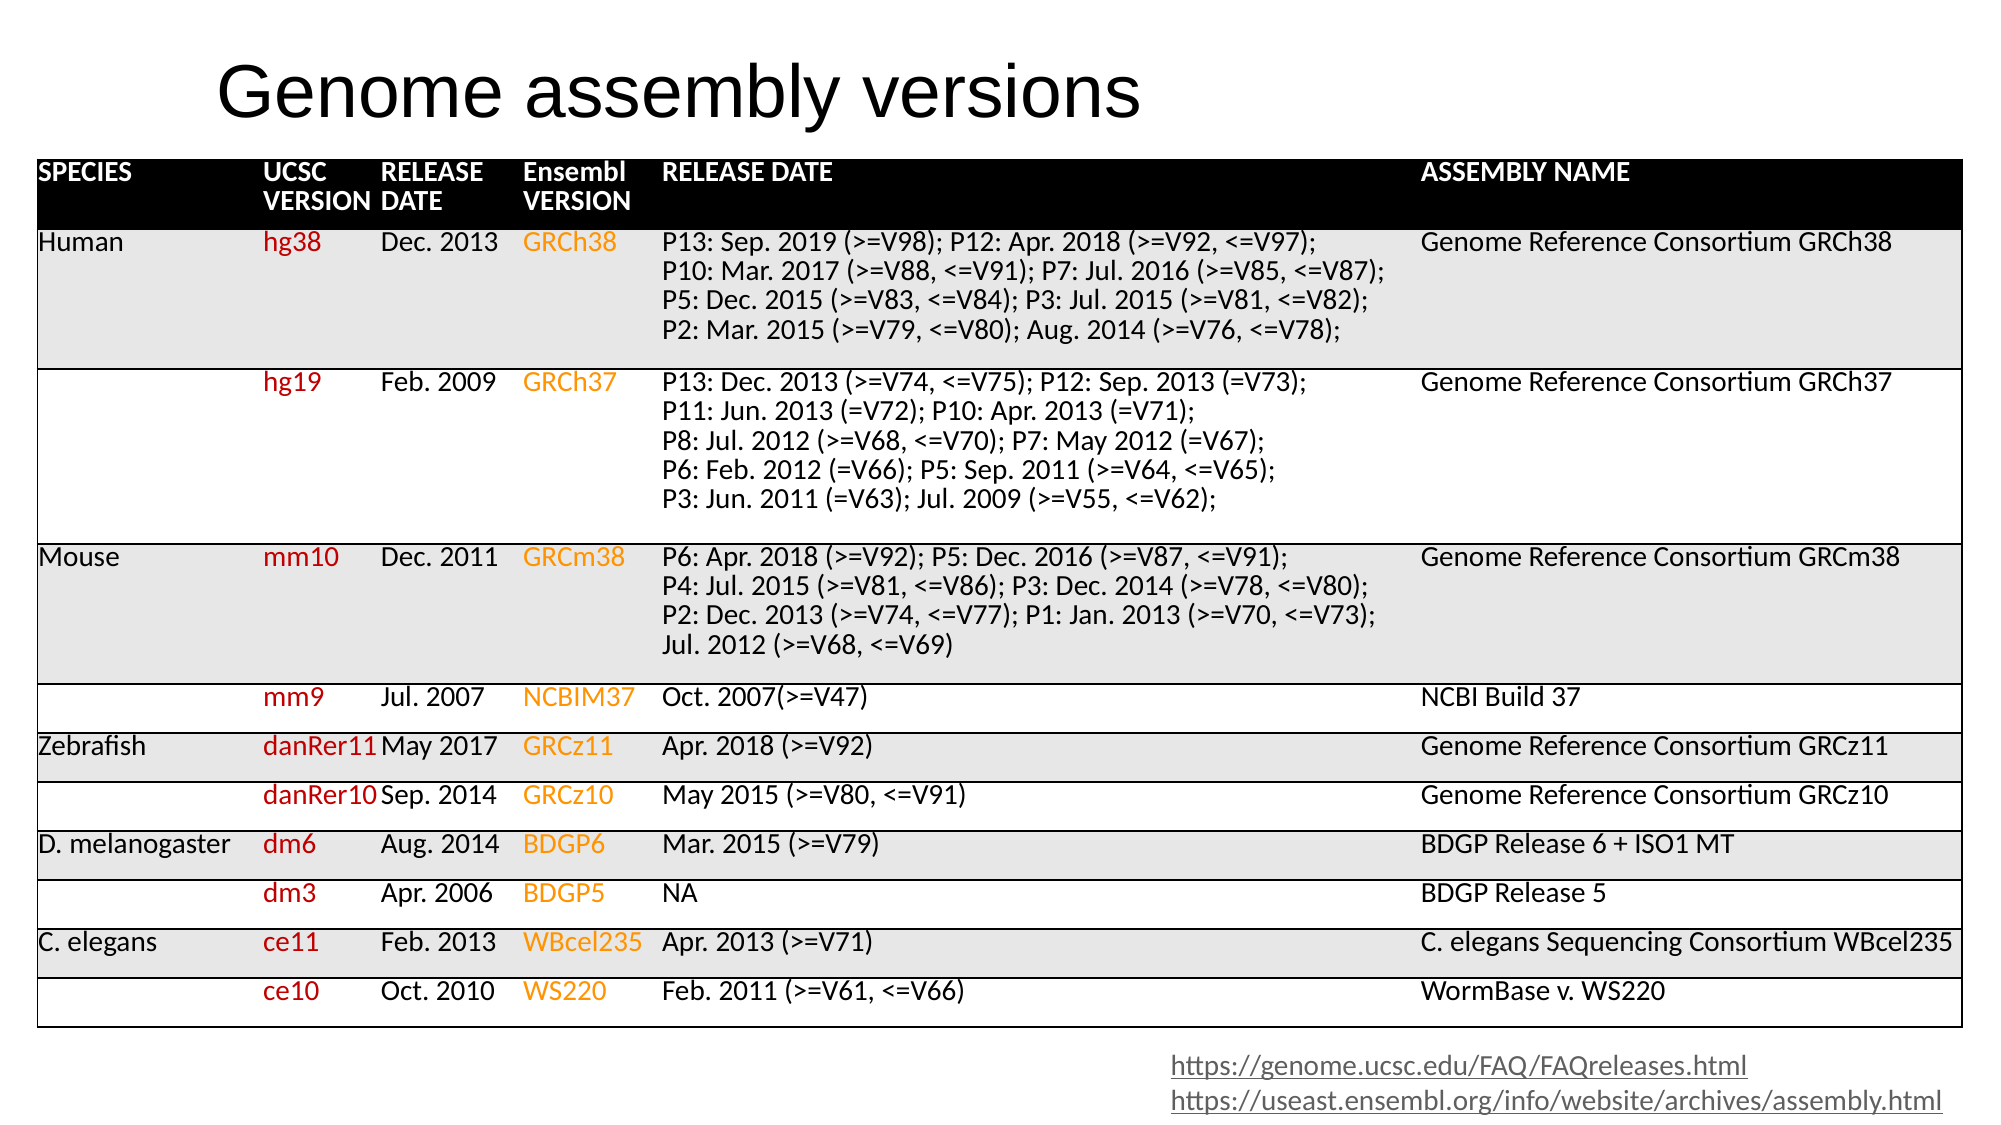

Genome assembly versions
| SPECIES | UCSC VERSION | RELEASE DATE | Ensembl VERSION | RELEASE DATE | ASSEMBLY NAME |
| --- | --- | --- | --- | --- | --- |
| Human | hg38 | Dec. 2013 | GRCh38 | P13: Sep. 2019 (>=V98); P12: Apr. 2018 (>=V92, <=V97); P10: Mar. 2017 (>=V88, <=V91); P7: Jul. 2016 (>=V85, <=V87); P5: Dec. 2015 (>=V83, <=V84); P3: Jul. 2015 (>=V81, <=V82); P2: Mar. 2015 (>=V79, <=V80); Aug. 2014 (>=V76, <=V78); | Genome Reference Consortium GRCh38 |
|  | hg19 | Feb. 2009 | GRCh37 | P13: Dec. 2013 (>=V74, <=V75); P12: Sep. 2013 (=V73); P11: Jun. 2013 (=V72); P10: Apr. 2013 (=V71); P8: Jul. 2012 (>=V68, <=V70); P7: May 2012 (=V67); P6: Feb. 2012 (=V66); P5: Sep. 2011 (>=V64, <=V65); P3: Jun. 2011 (=V63); Jul. 2009 (>=V55, <=V62); | Genome Reference Consortium GRCh37 |
| Mouse | mm10 | Dec. 2011 | GRCm38 | P6: Apr. 2018 (>=V92); P5: Dec. 2016 (>=V87, <=V91); P4: Jul. 2015 (>=V81, <=V86); P3: Dec. 2014 (>=V78, <=V80); P2: Dec. 2013 (>=V74, <=V77); P1: Jan. 2013 (>=V70, <=V73); Jul. 2012 (>=V68, <=V69) | Genome Reference Consortium GRCm38 |
|  | mm9 | Jul. 2007 | NCBIM37 | Oct. 2007(>=V47) | NCBI Build 37 |
| Zebrafish | danRer11 | May 2017 | GRCz11 | Apr. 2018 (>=V92) | Genome Reference Consortium GRCz11 |
|  | danRer10 | Sep. 2014 | GRCz10 | May 2015 (>=V80, <=V91) | Genome Reference Consortium GRCz10 |
| D. melanogaster | dm6 | Aug. 2014 | BDGP6 | Mar. 2015 (>=V79) | BDGP Release 6 + ISO1 MT |
|  | dm3 | Apr. 2006 | BDGP5 | NA | BDGP Release 5 |
| C. elegans | ce11 | Feb. 2013 | WBcel235 | Apr. 2013 (>=V71) | C. elegans Sequencing Consortium WBcel235 |
|  | ce10 | Oct. 2010 | WS220 | Feb. 2011 (>=V61, <=V66) | WormBase v. WS220 |
https://genome.ucsc.edu/FAQ/FAQreleases.html
https://useast.ensembl.org/info/website/archives/assembly.html